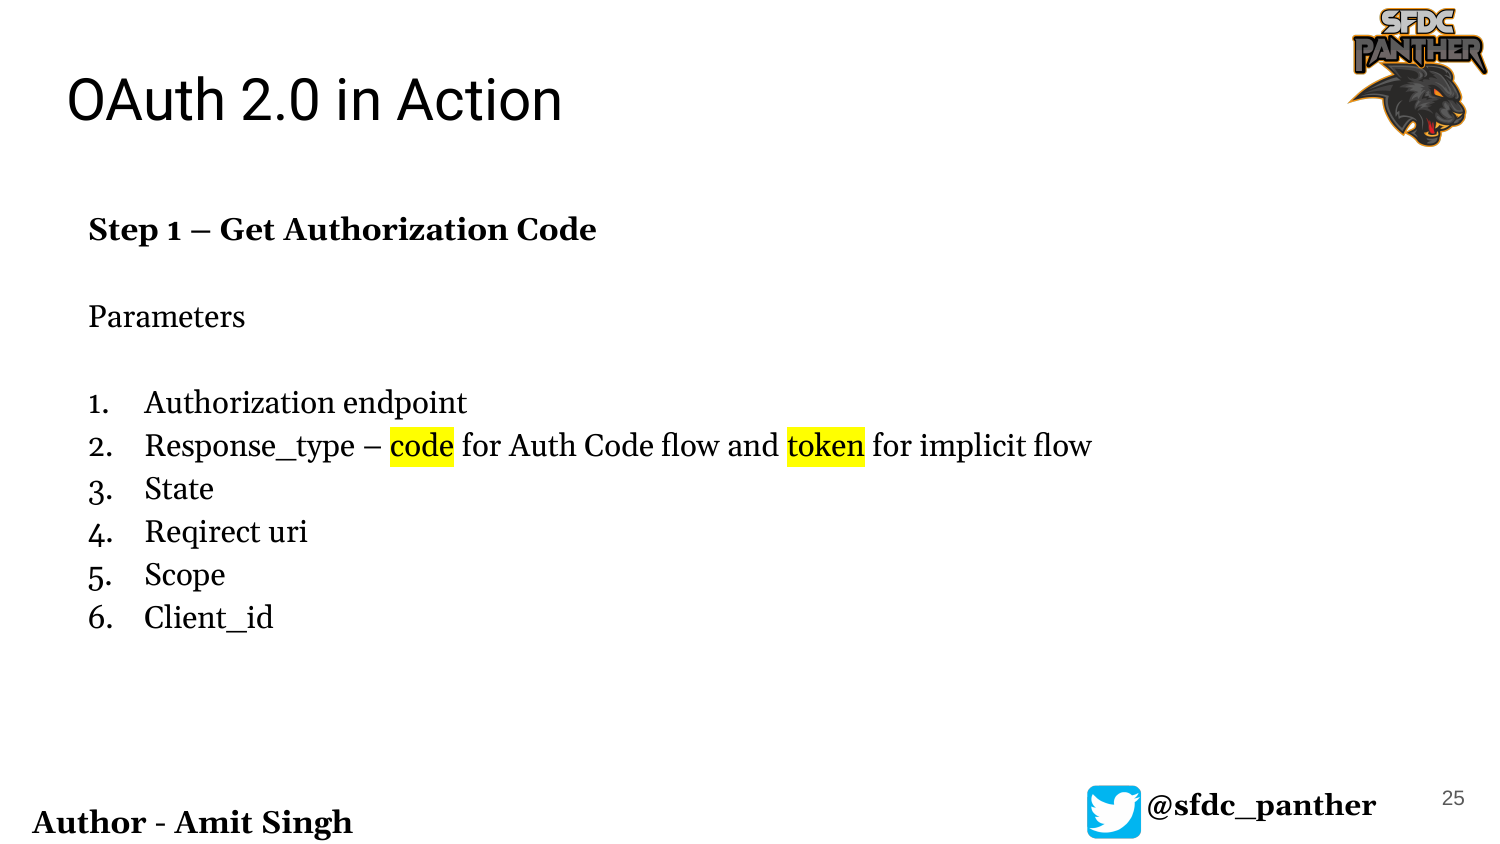

# OAuth 2.0 in Action
Step 1 – Get Authorization Code

Parameters

Authorization endpoint
Response_type – code for Auth Code flow and token for implicit flow
State
Reqirect uri
Scope
Client_id

25